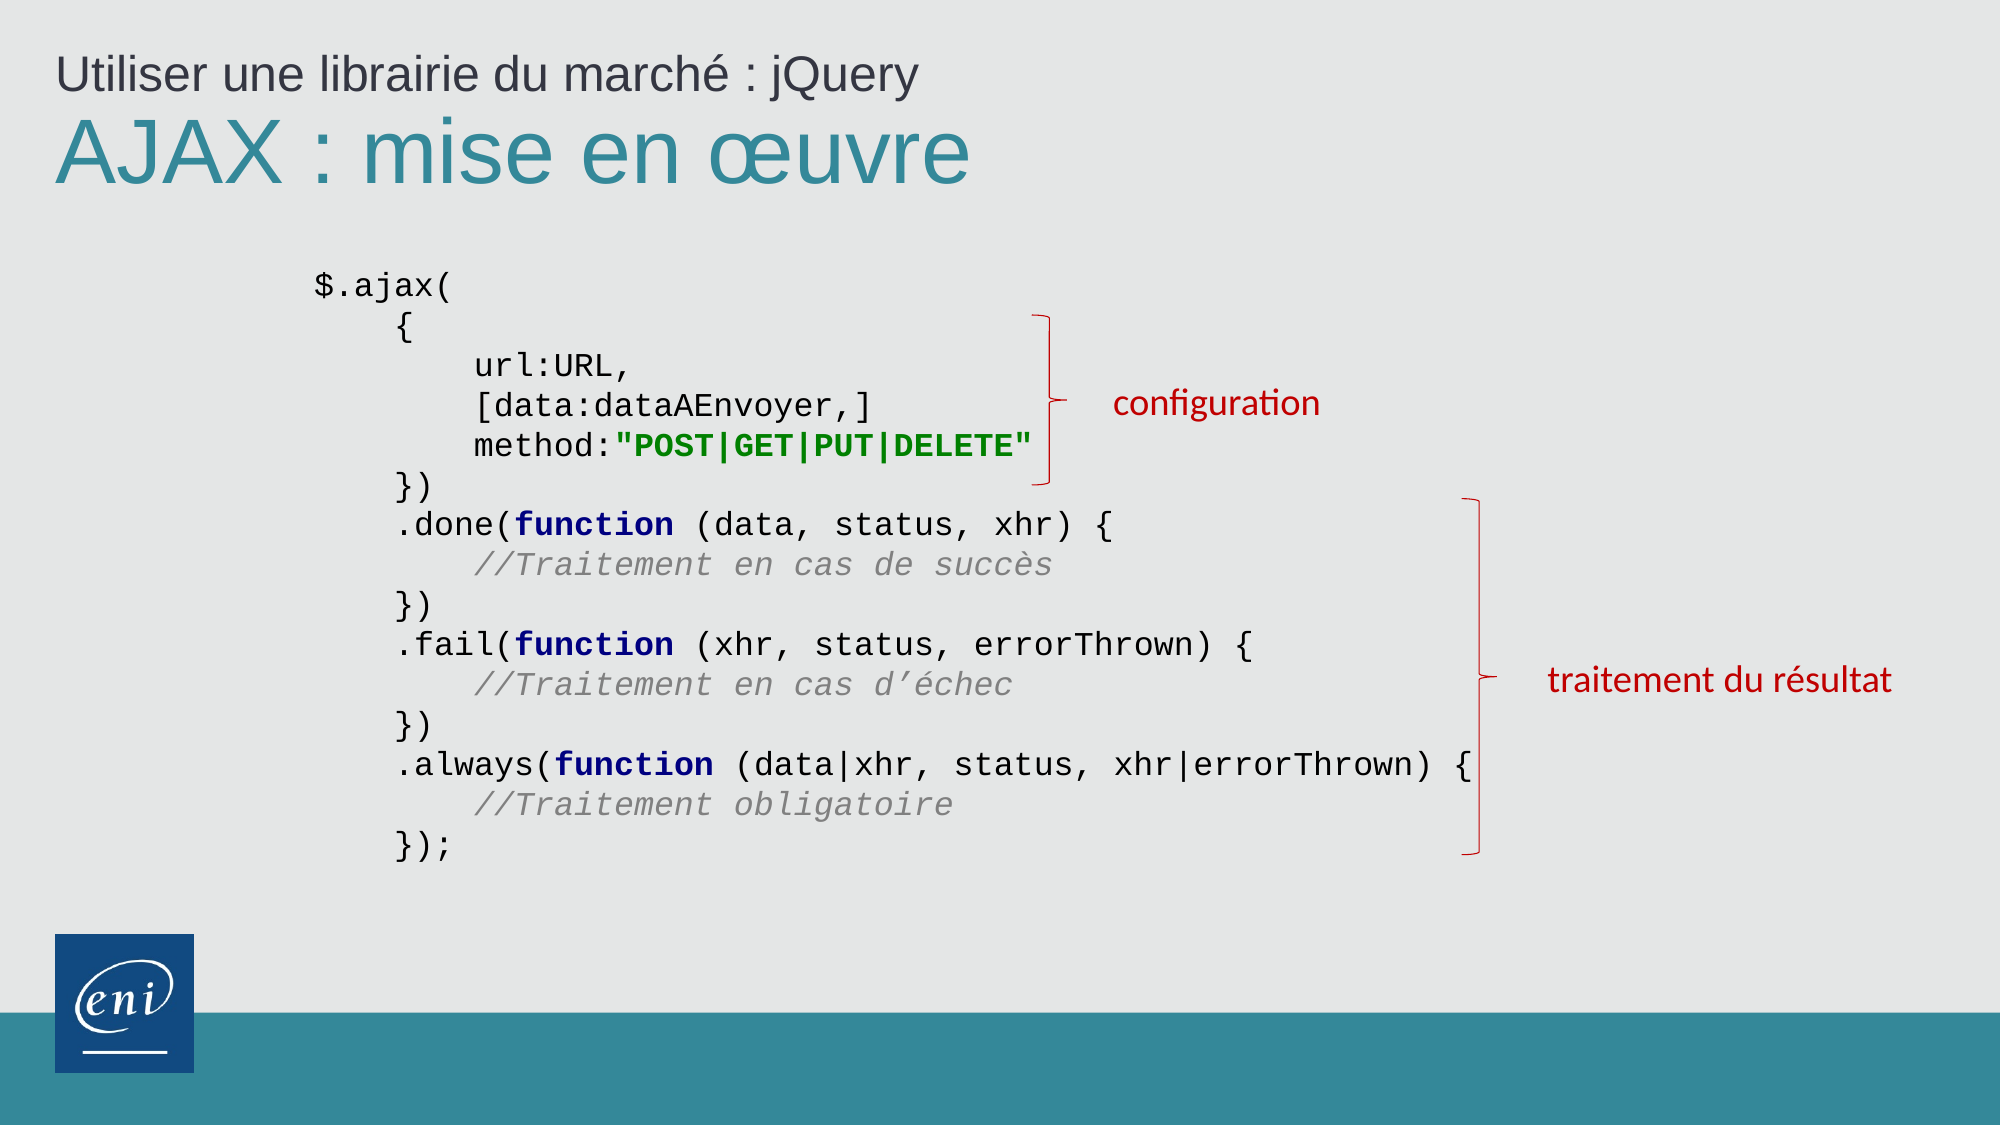

Utiliser une librairie du marché : jQuery
# AJAX : mise en œuvre
$.ajax(
    {
        url:URL,
        [data:dataAEnvoyer,]
        method:"POST|GET|PUT|DELETE"
    })
    .done(function (data, status, xhr) {
        //Traitement en cas de succès
    })
    .fail(function (xhr, status, errorThrown) {
        //Traitement en cas d’échec
    })
    .always(function (data|xhr, status, xhr|errorThrown) {
        //Traitement obligatoire
    });

configuration

traitement du résultat